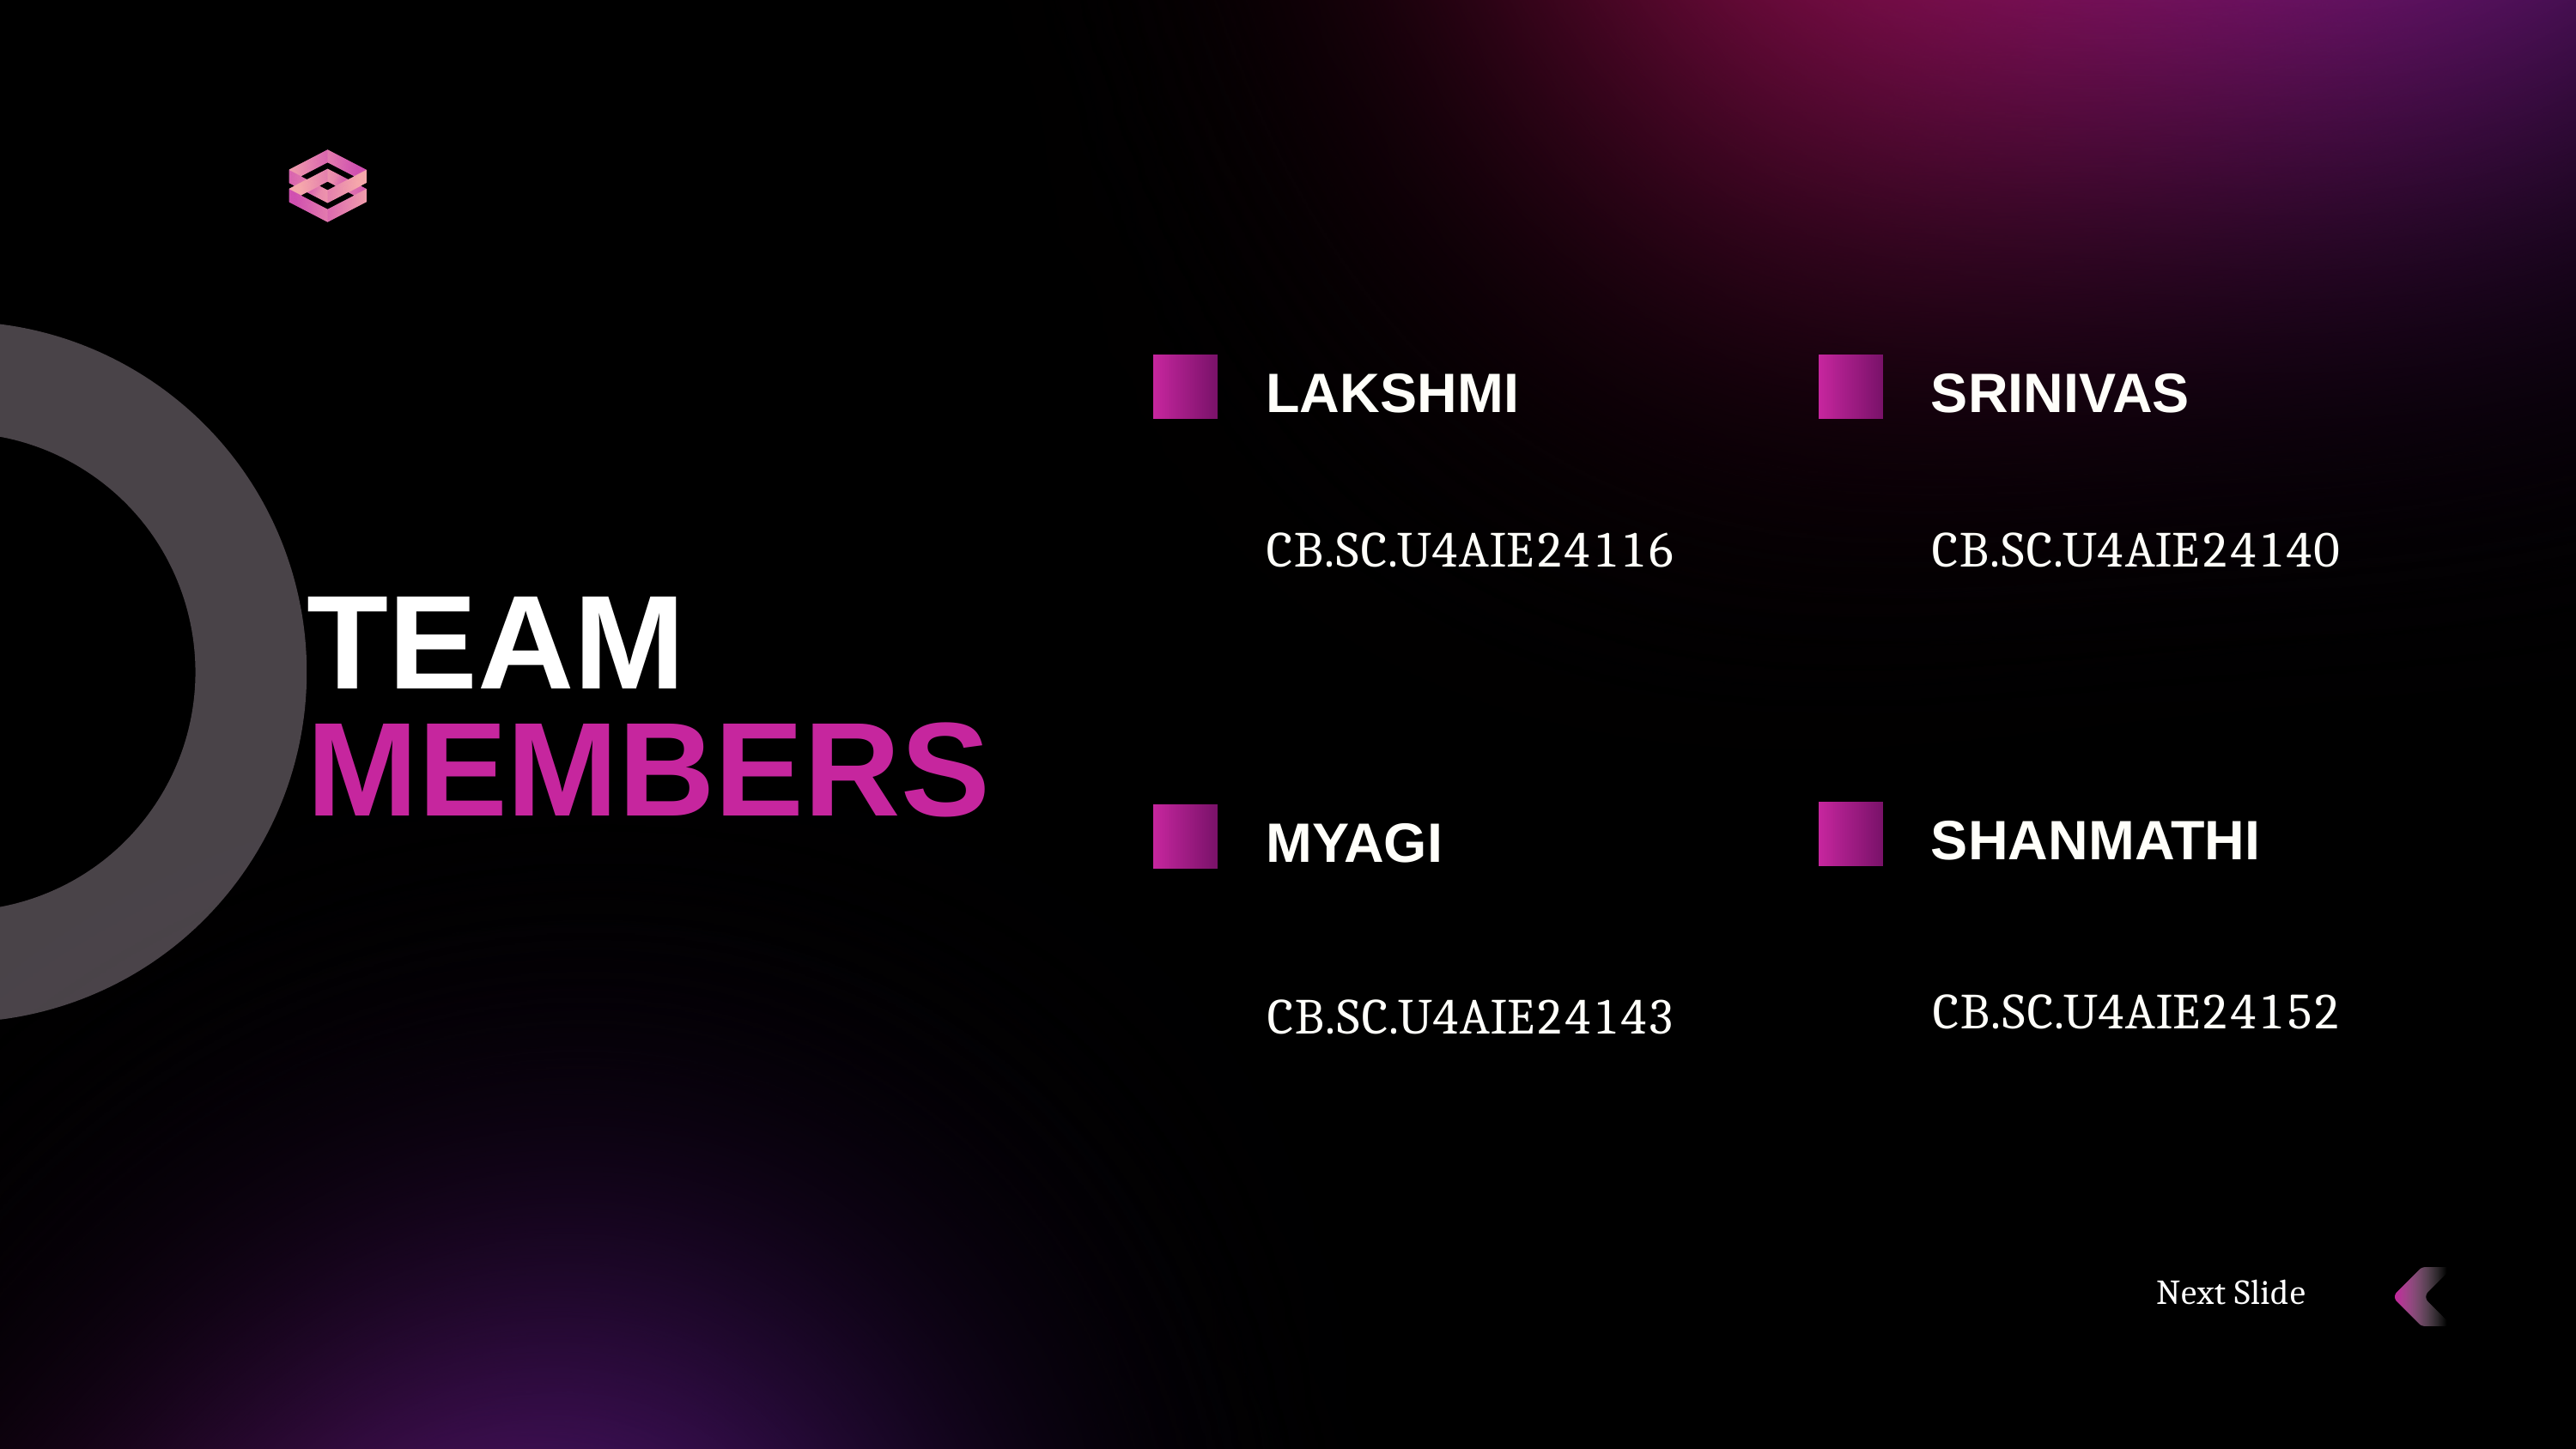

LAKSHMI
SRINIVAS

CB.SC.U4AIE24116
CB.SC.U4AIE24140
TEAM
MEMBERS

SHANMATHI
MYAGI

CB.SC.U4AIE24152
CB.SC.U4AIE24143

Next Slide